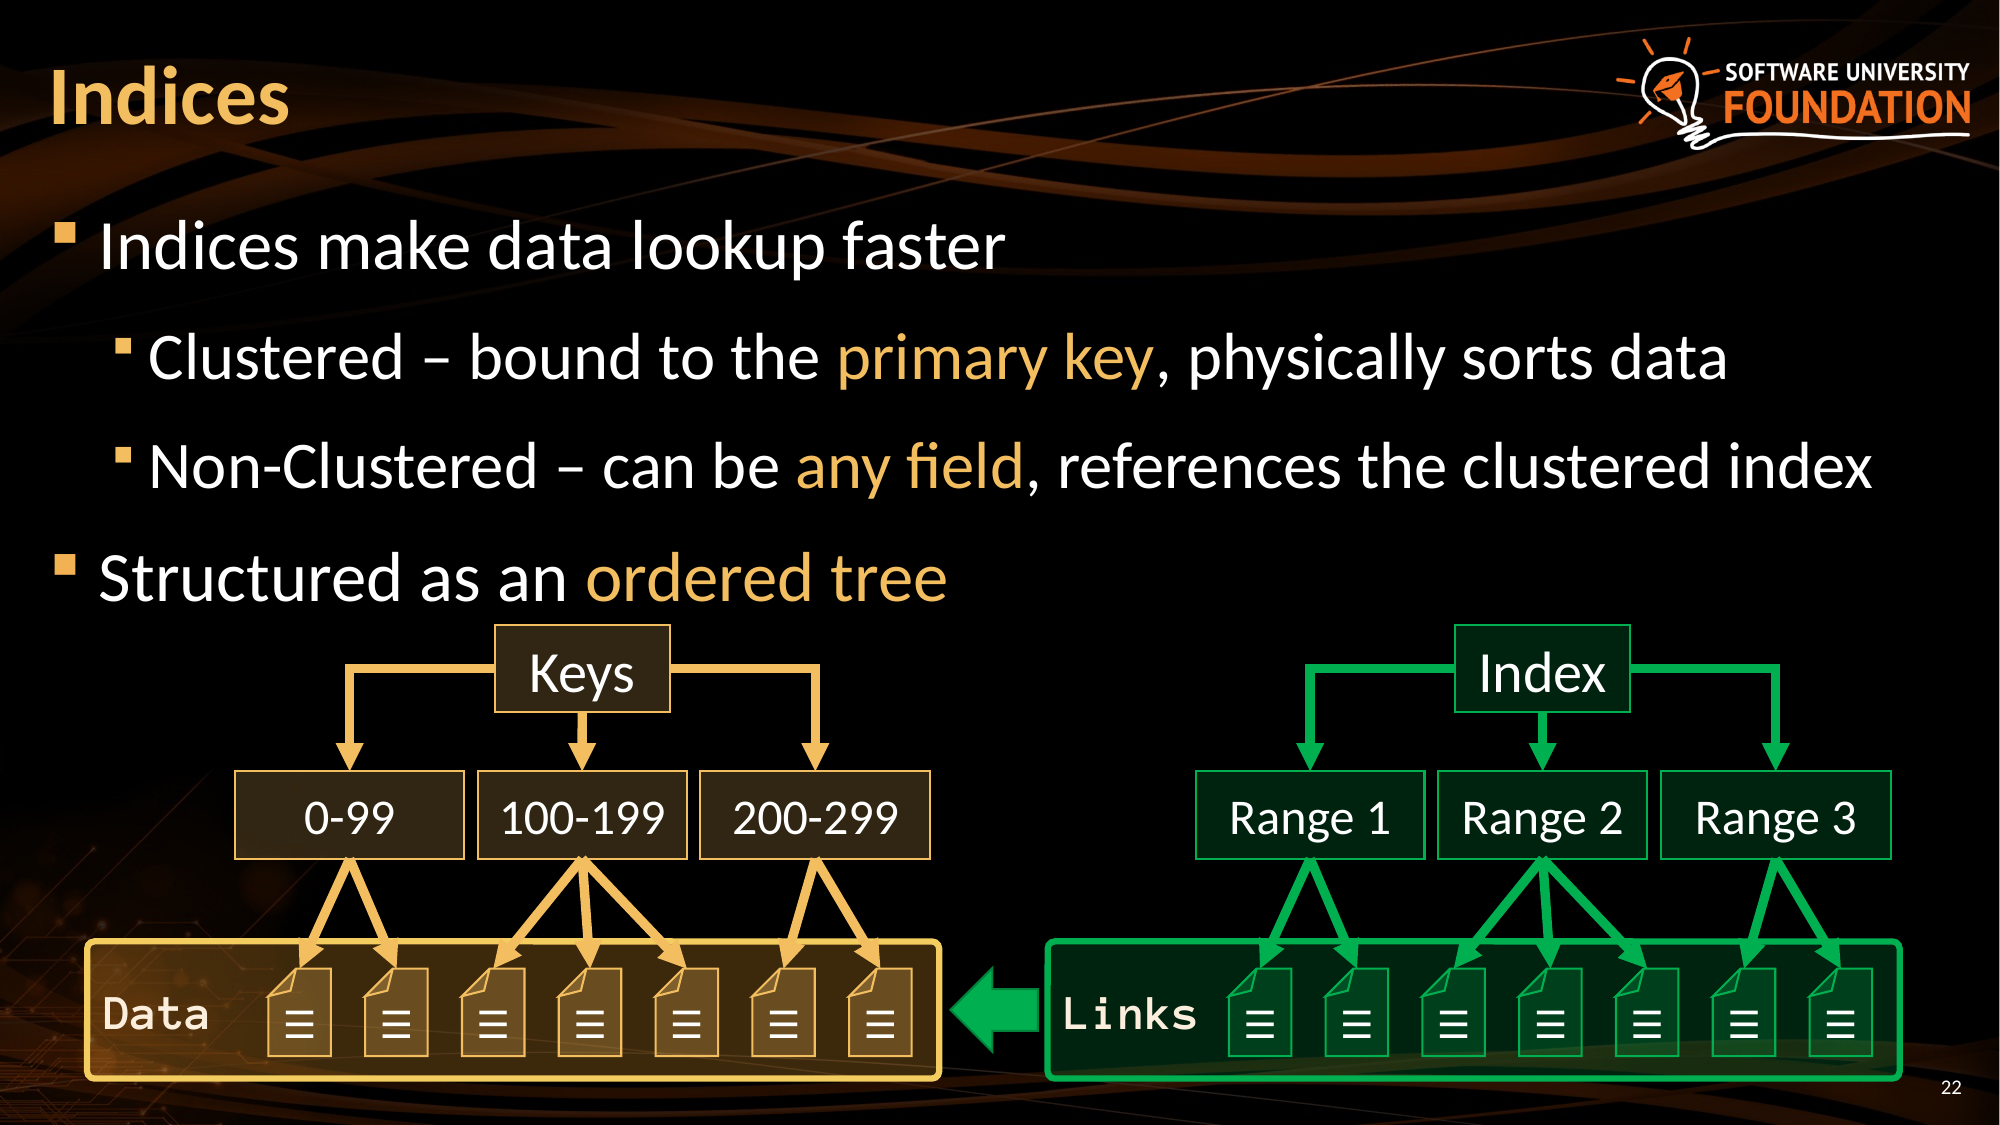

# Indices
Indices make data lookup faster
Clustered – bound to the primary key, physically sorts data
Non-Clustered – can be any field, references the clustered index
Structured as an ordered tree
Keys
Index
0-99
100-199
200-299
Range 1
Range 2
Range 3
Data

☰

☰

☰

☰

☰

☰

☰
Links

☰

☰

☰

☰

☰

☰

☰

22